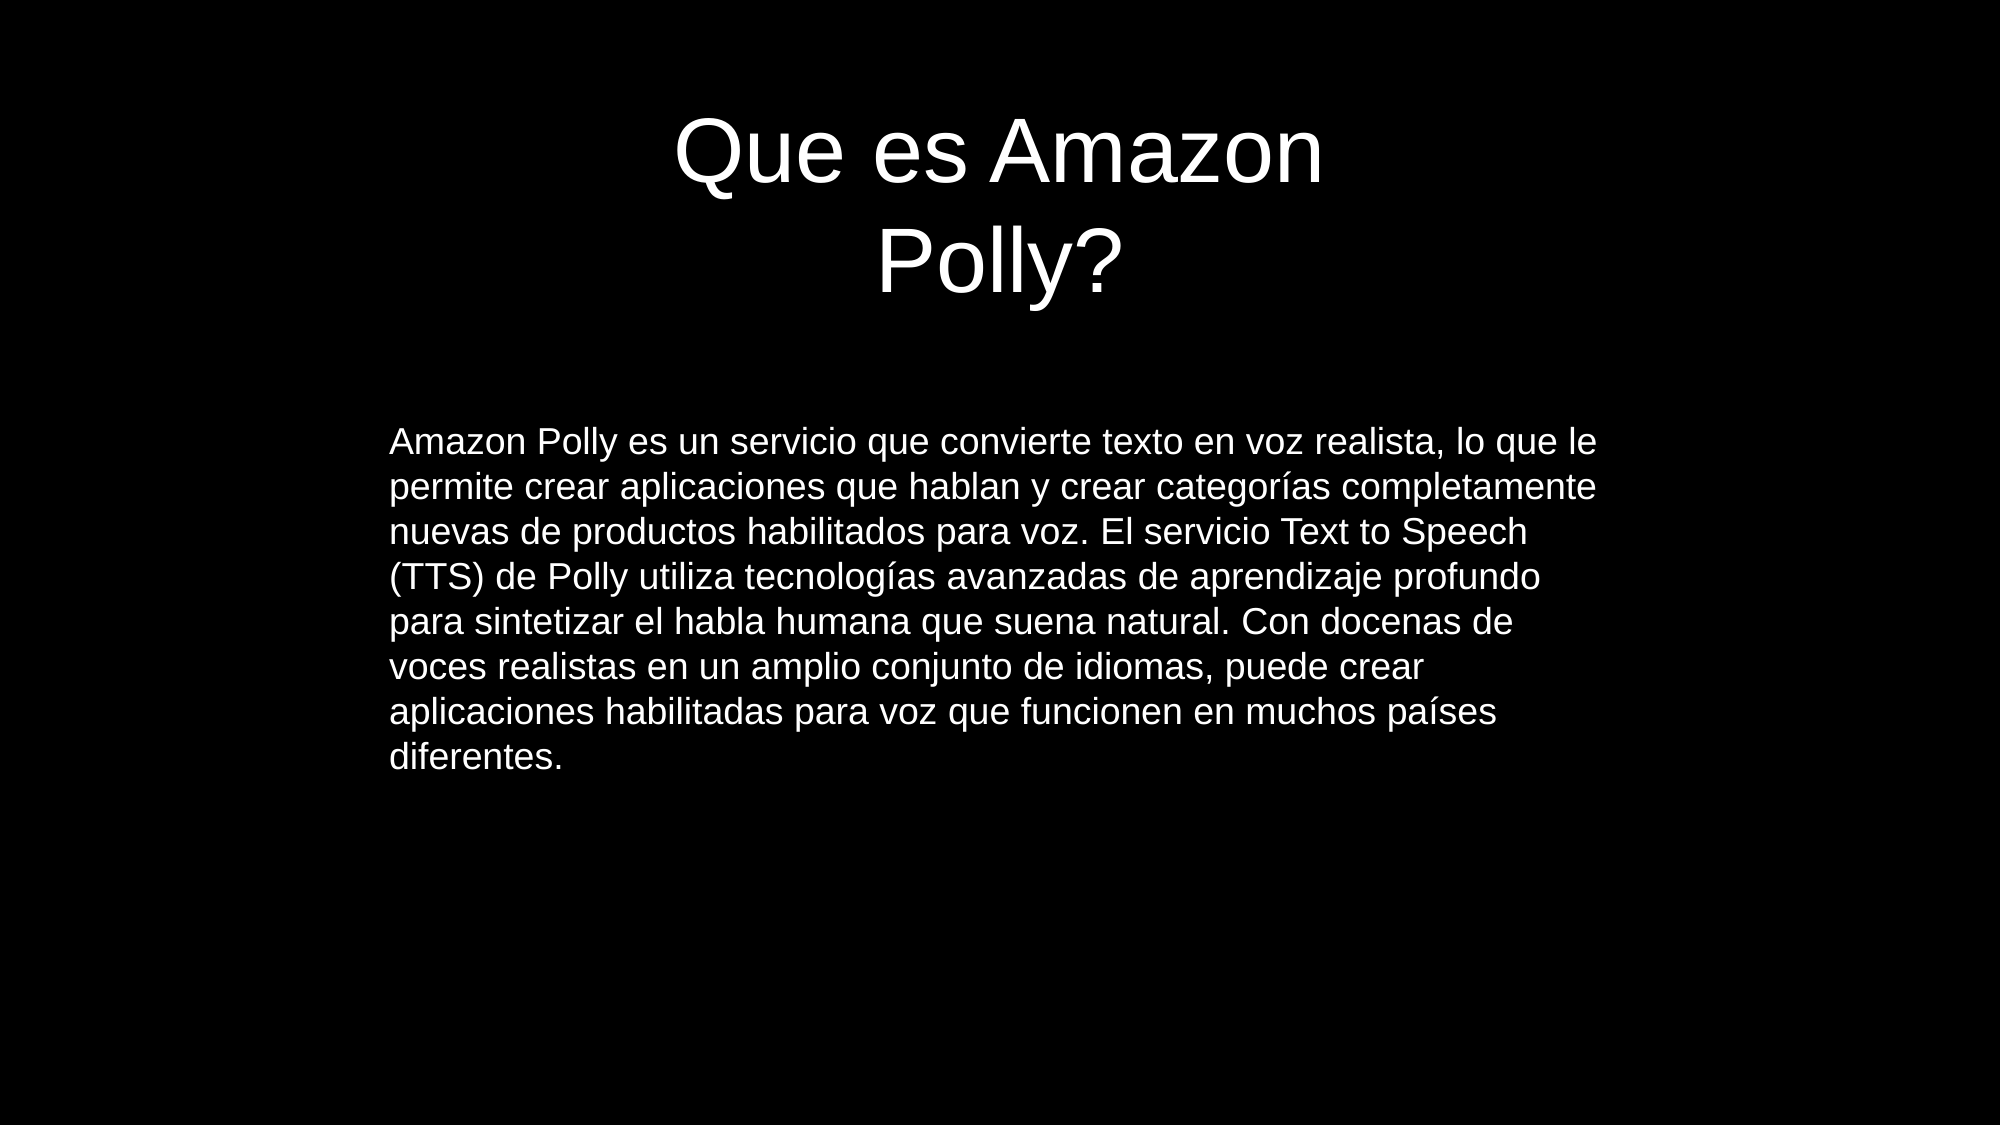

Que es Amazon Polly?
Amazon Polly es un servicio que convierte texto en voz realista, lo que le permite crear aplicaciones que hablan y crear categorías completamente nuevas de productos habilitados para voz. El servicio Text to Speech (TTS) de Polly utiliza tecnologías avanzadas de aprendizaje profundo para sintetizar el habla humana que suena natural. Con docenas de voces realistas en un amplio conjunto de idiomas, puede crear aplicaciones habilitadas para voz que funcionen en muchos países diferentes.